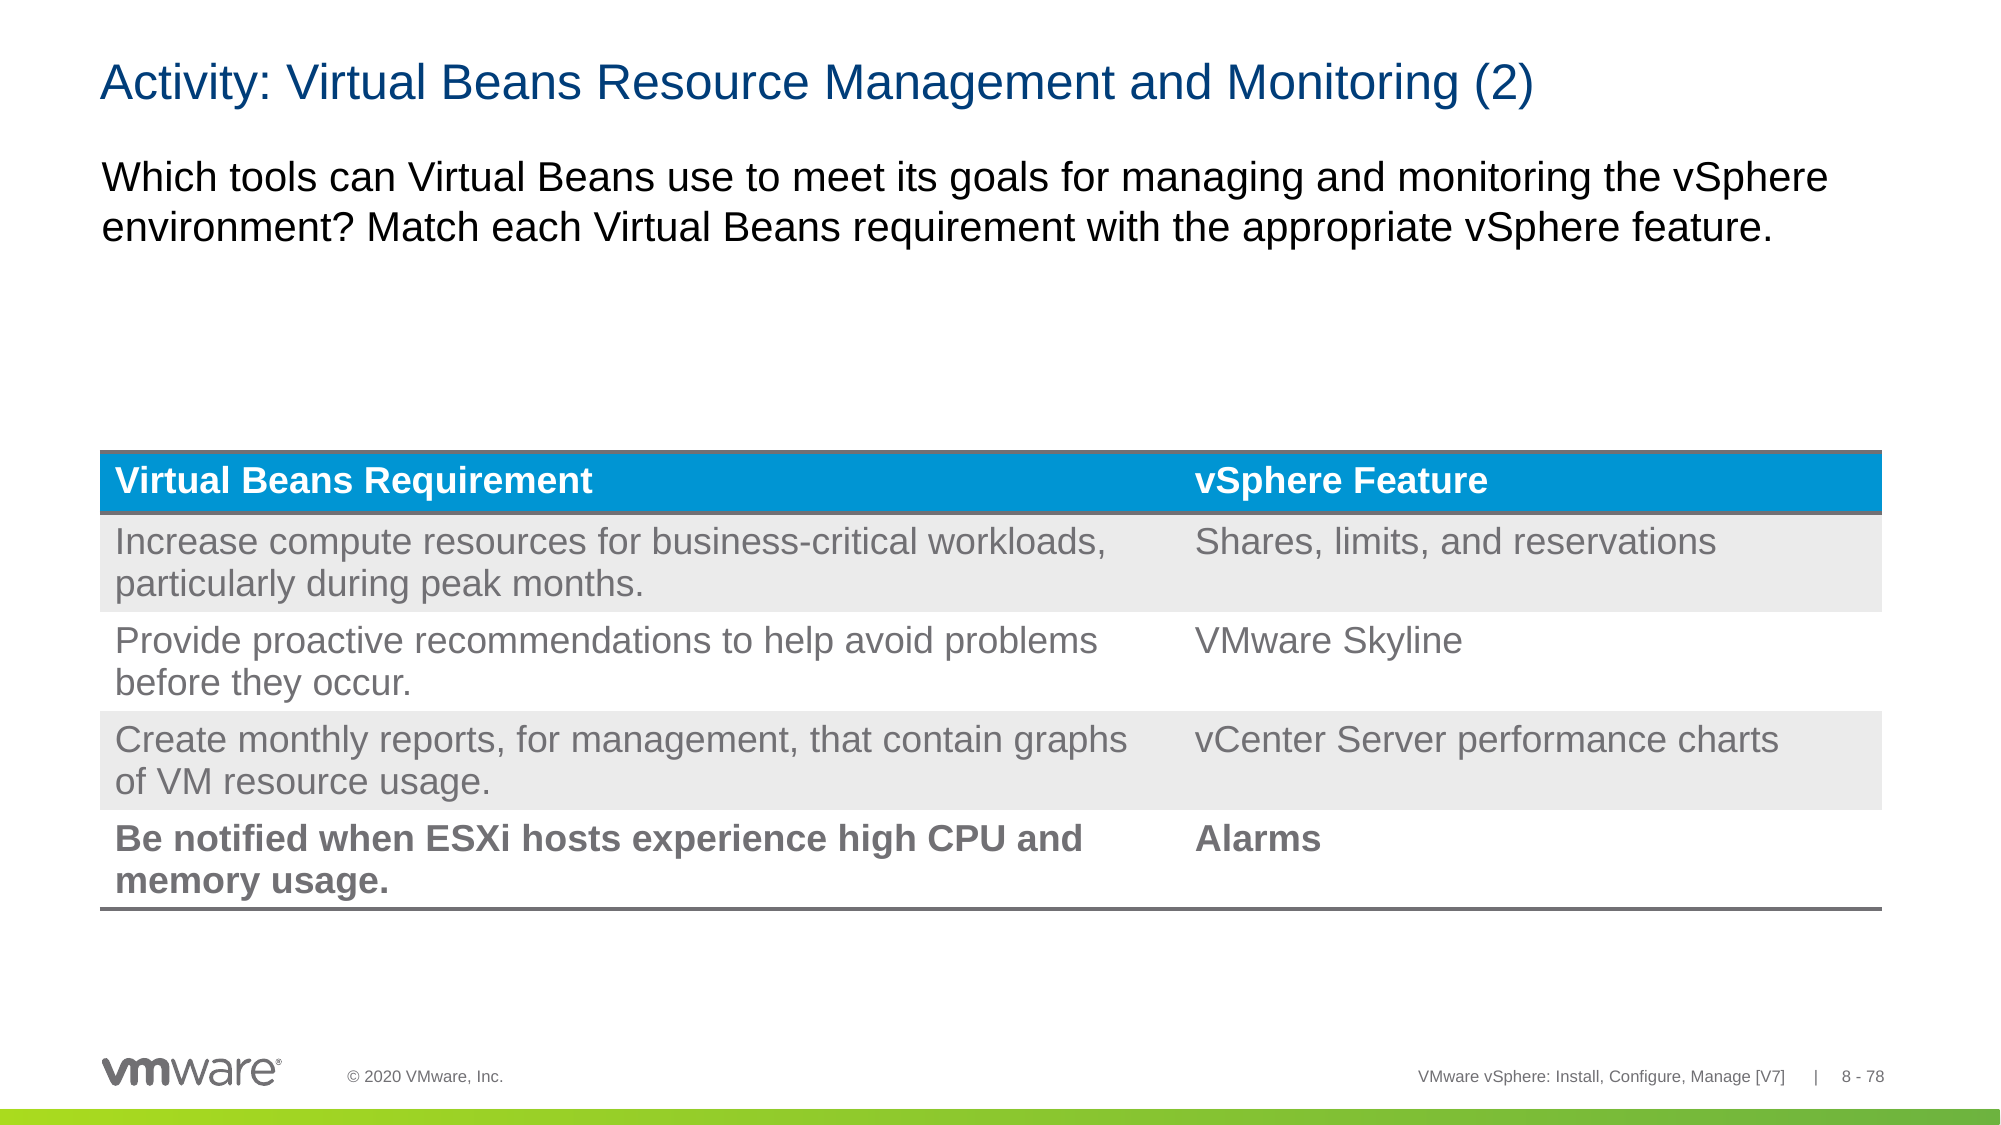

# Activity: Virtual Beans Resource Management and Monitoring (2)
Which tools can Virtual Beans use to meet its goals for managing and monitoring the vSphere environment? Match each Virtual Beans requirement with the appropriate vSphere feature.
| Virtual Beans Requirement | vSphere Feature |
| --- | --- |
| Increase compute resources for business-critical workloads, particularly during peak months. | Shares, limits, and reservations |
| Provide proactive recommendations to help avoid problems before they occur. | VMware Skyline |
| Create monthly reports, for management, that contain graphs of VM resource usage. | vCenter Server performance charts |
| Be notified when ESXi hosts experience high CPU and memory usage. | Alarms |
VMware vSphere: Install, Configure, Manage [V7]      |     8 - 78